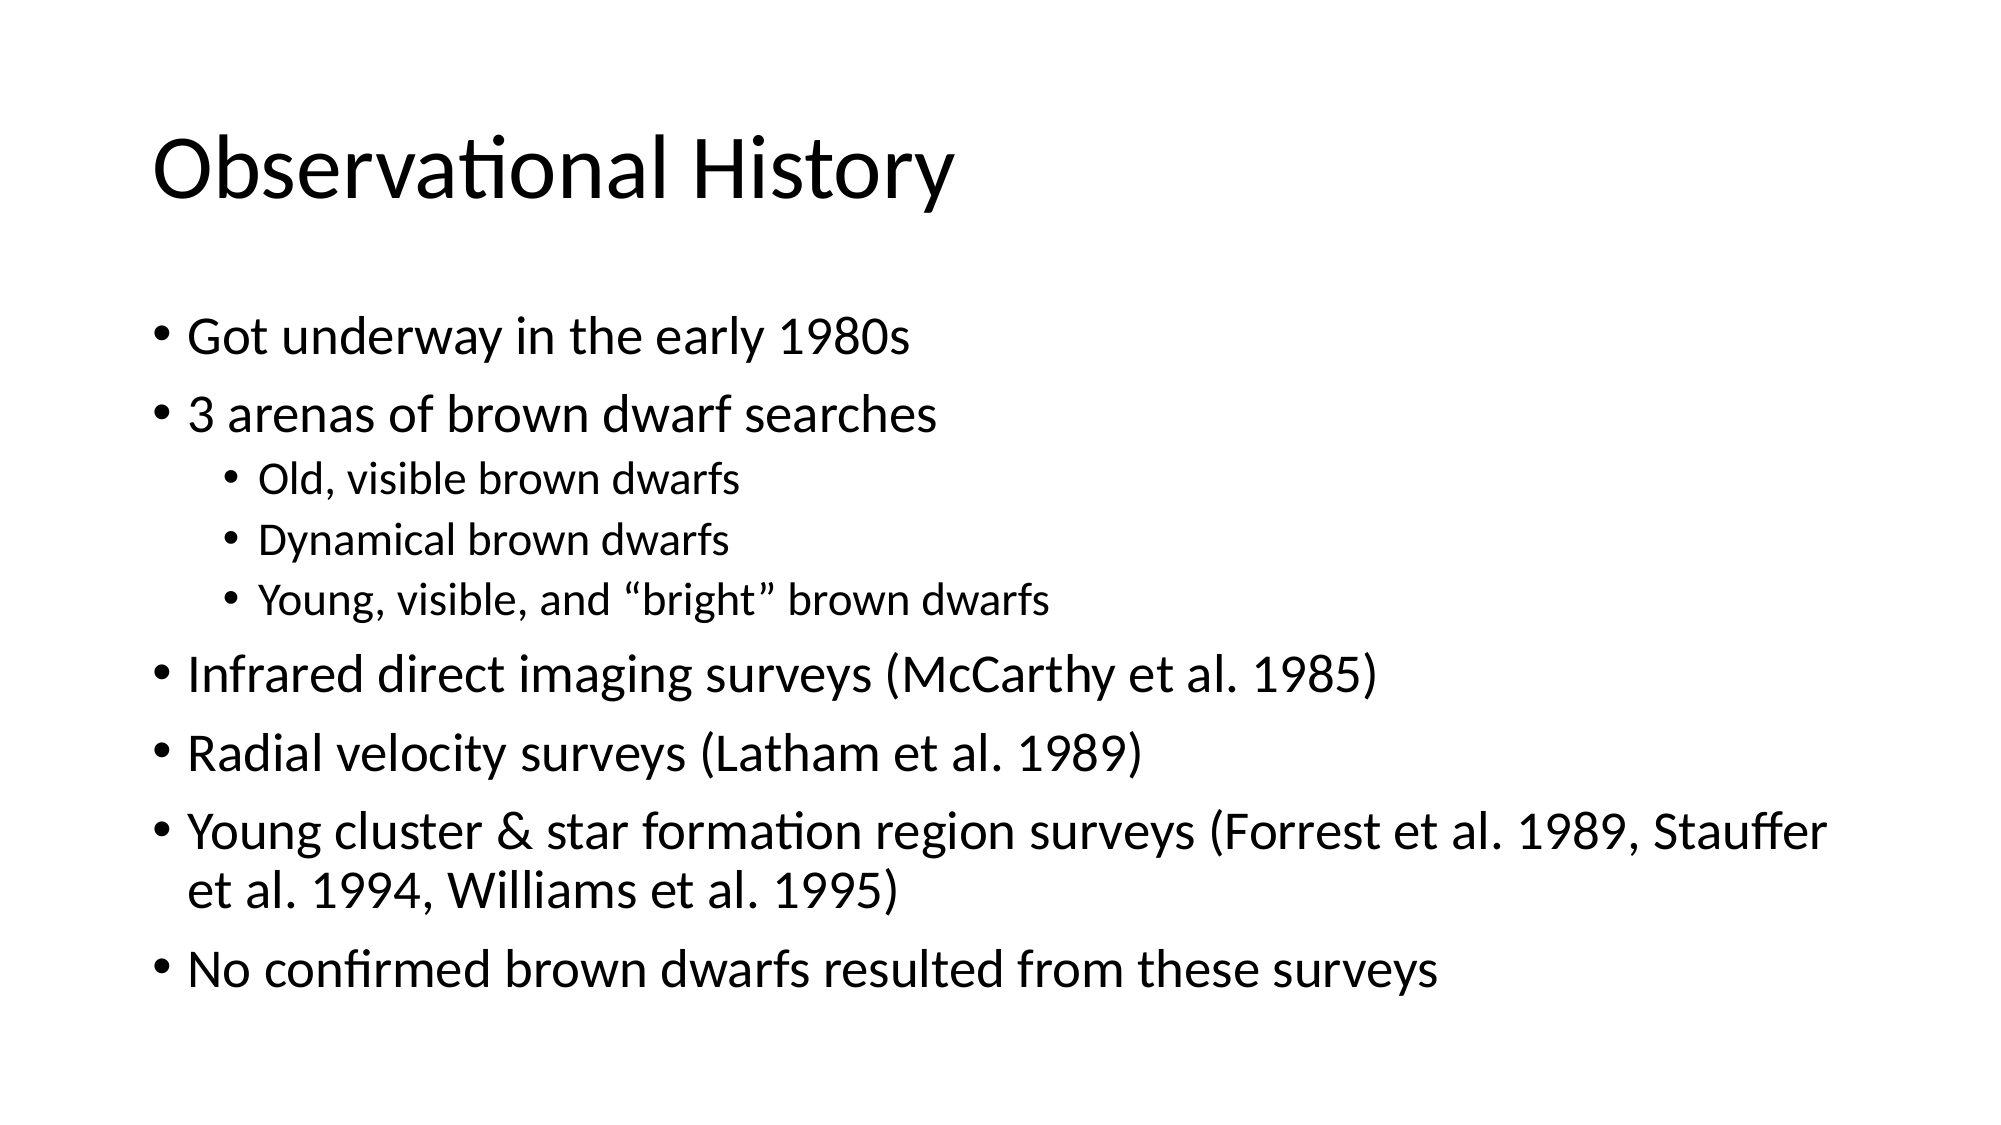

# Observational History
Got underway in the early 1980s
3 arenas of brown dwarf searches
Old, visible brown dwarfs
Dynamical brown dwarfs
Young, visible, and “bright” brown dwarfs
Infrared direct imaging surveys (McCarthy et al. 1985)
Radial velocity surveys (Latham et al. 1989)
Young cluster & star formation region surveys (Forrest et al. 1989, Stauffer et al. 1994, Williams et al. 1995)
No confirmed brown dwarfs resulted from these surveys